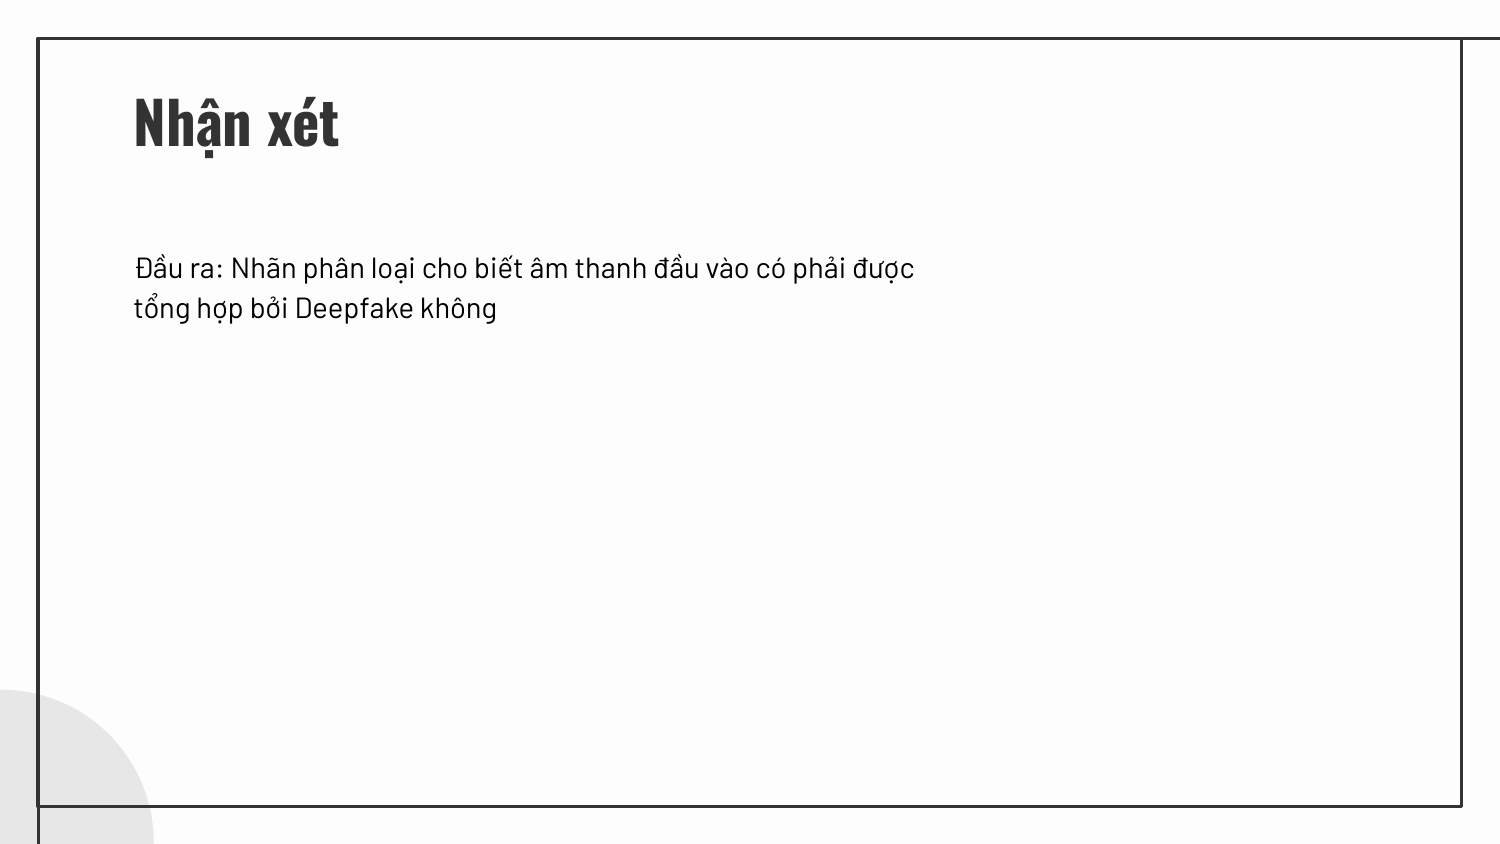

# Nhận xét
Đầu ra: Nhãn phân loại cho biết âm thanh đầu vào có phải được tổng hợp bởi Deepfake không